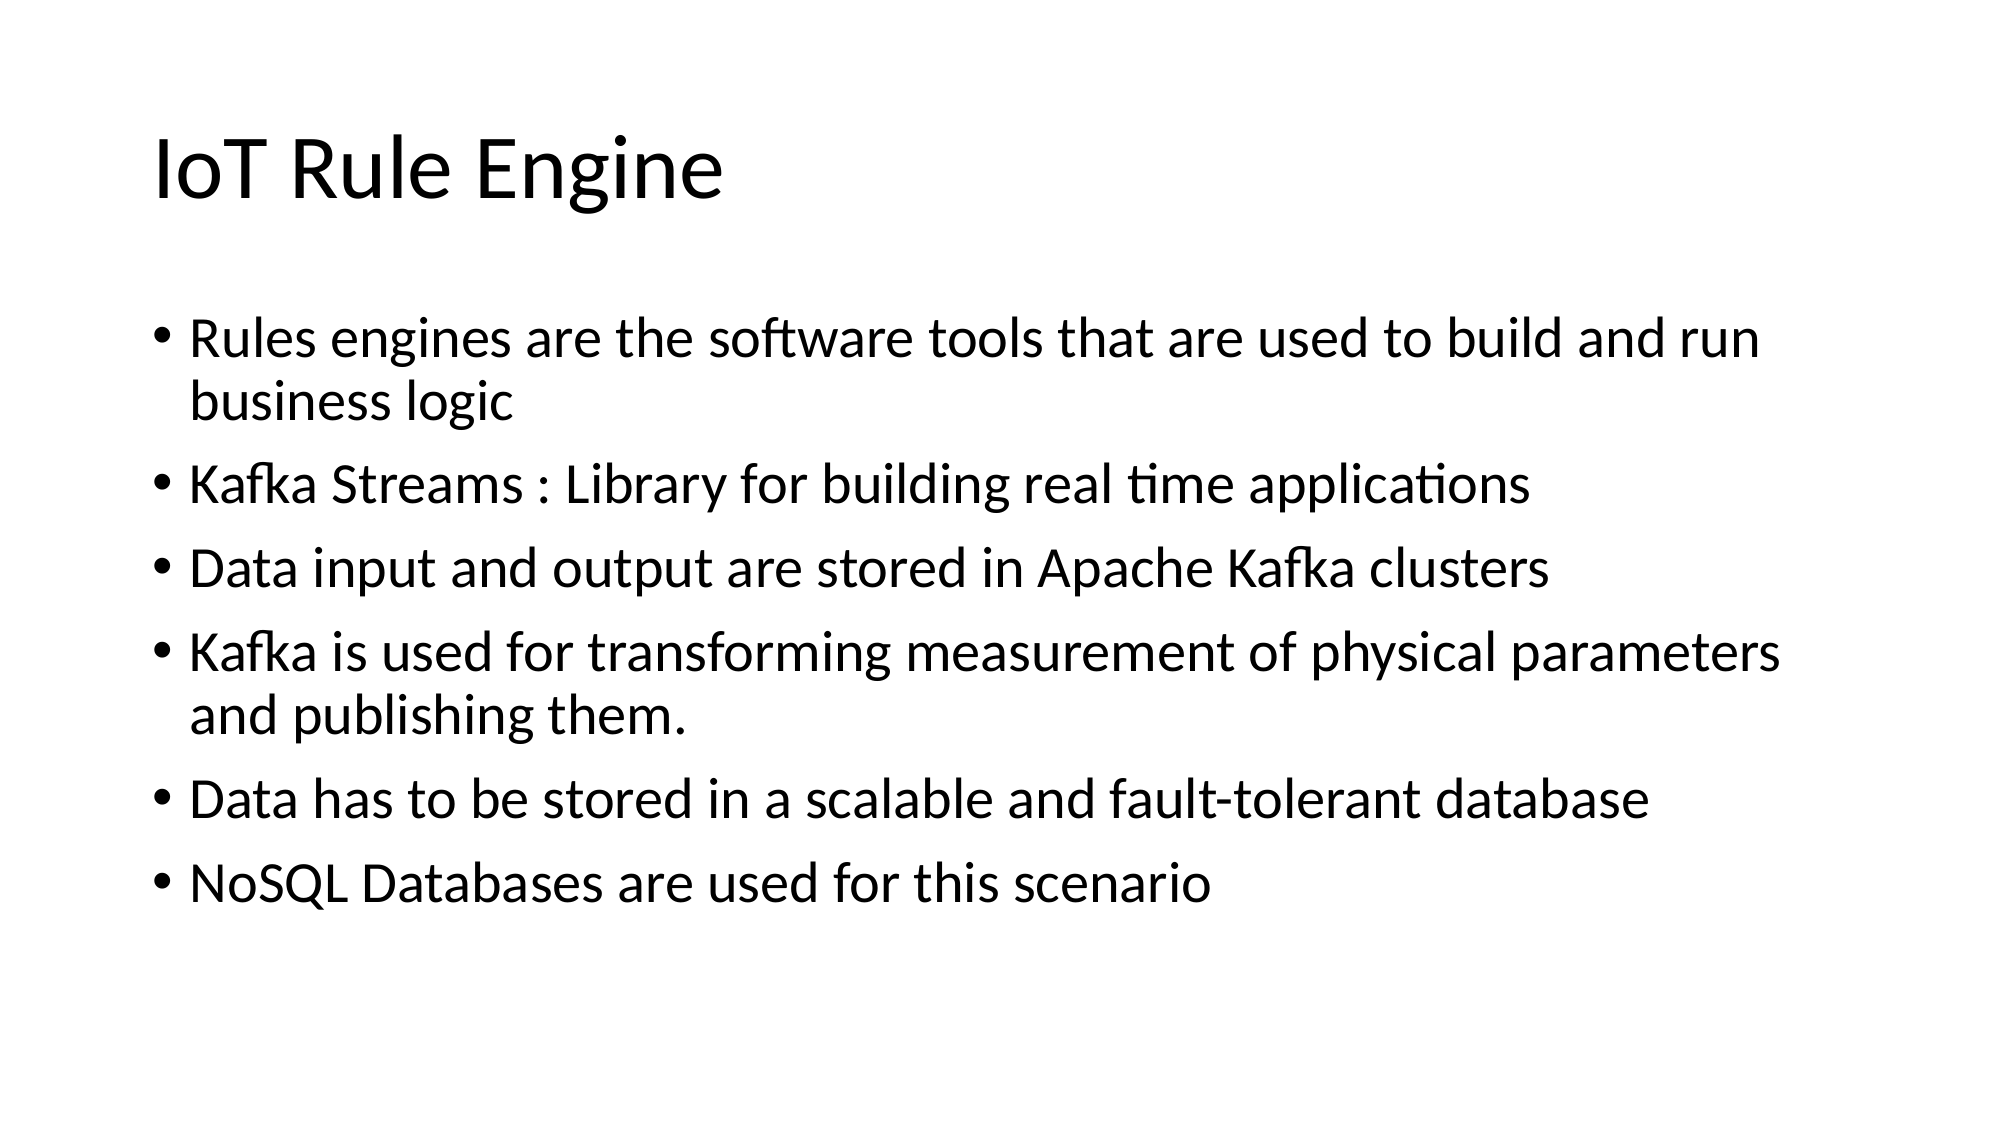

# IoT Rule Engine
Rules engines are the software tools that are used to build and run business logic
Kafka Streams : Library for building real time applications
Data input and output are stored in Apache Kafka clusters
Kafka is used for transforming measurement of physical parameters and publishing them.
Data has to be stored in a scalable and fault-tolerant database
NoSQL Databases are used for this scenario